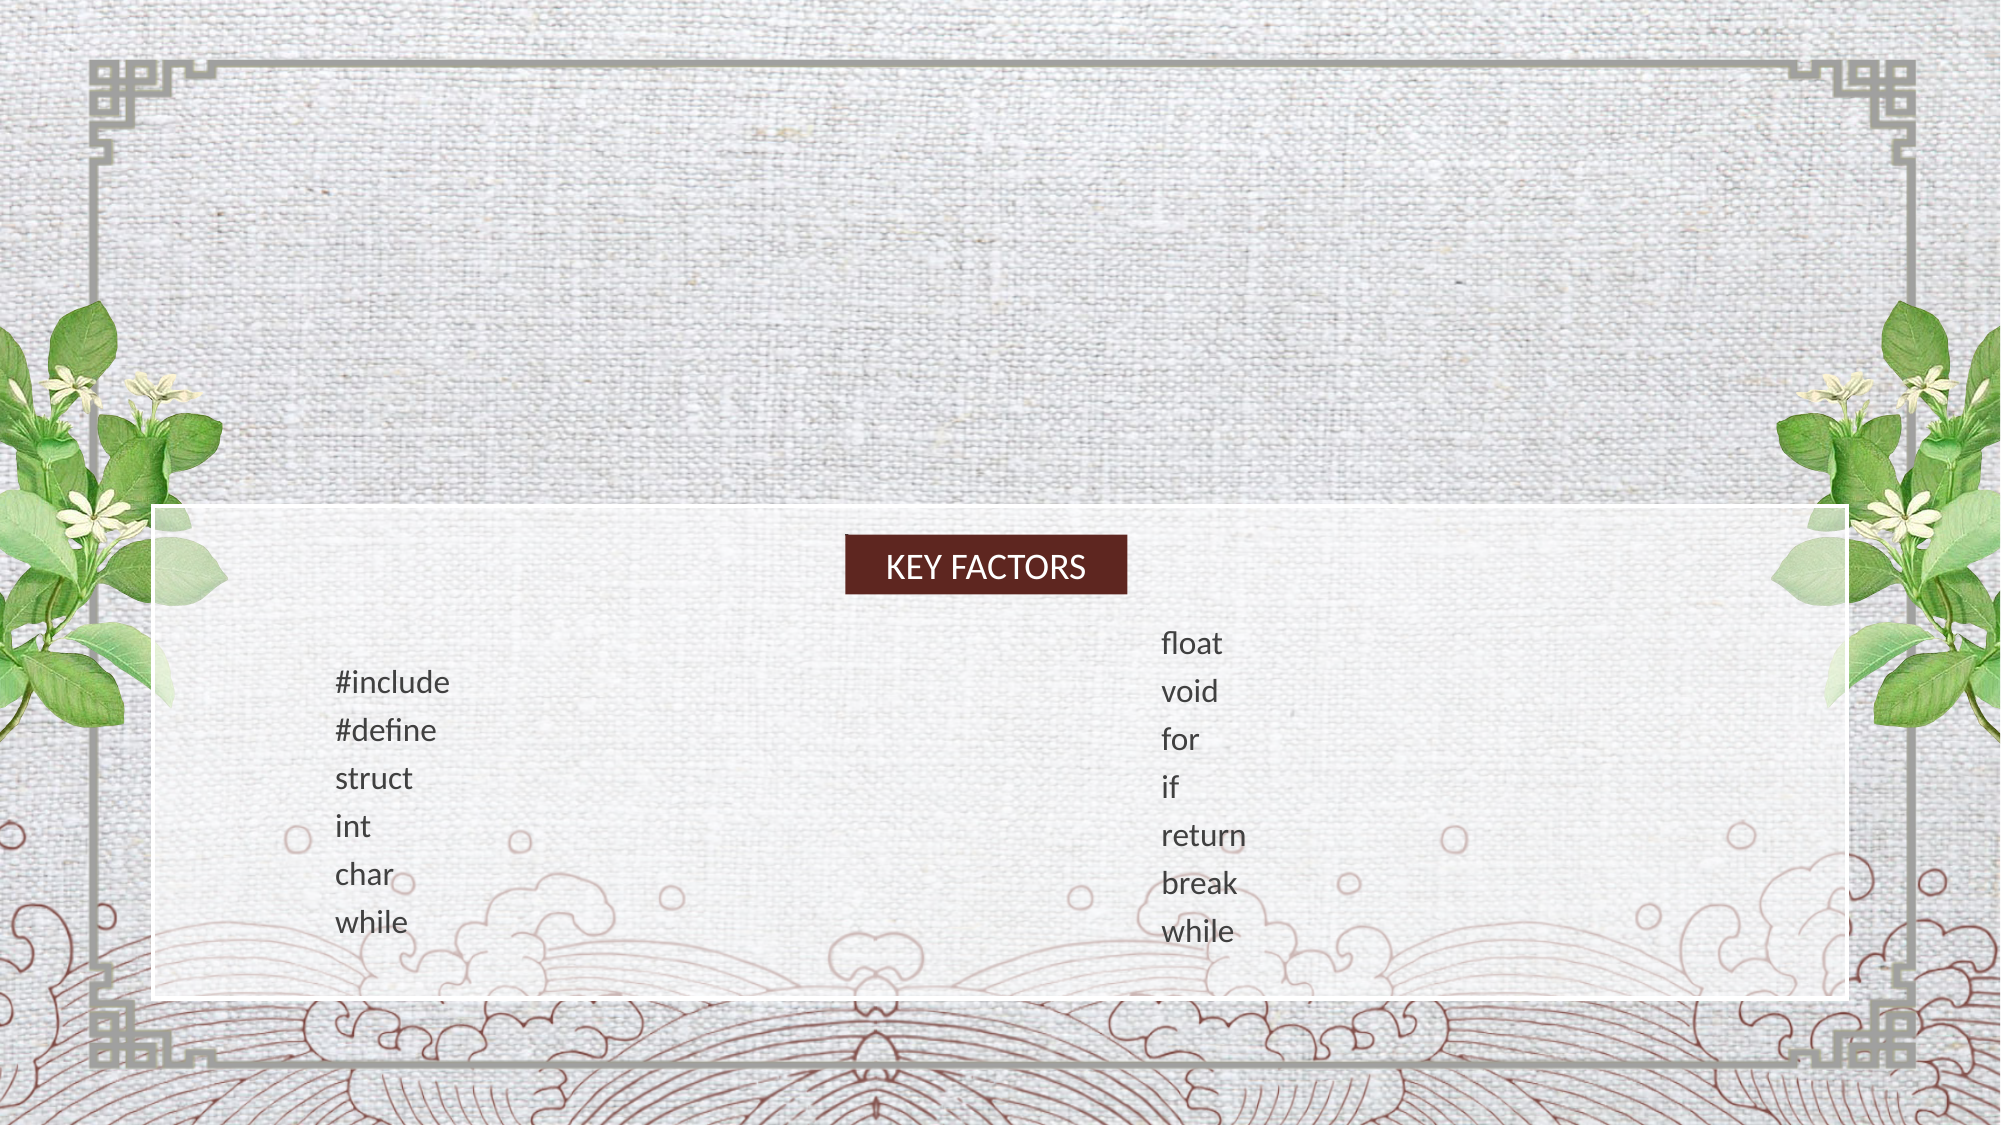

KEY FACTORS
float
void
for
if
return
break
while
#include
#define
struct
int
char
while